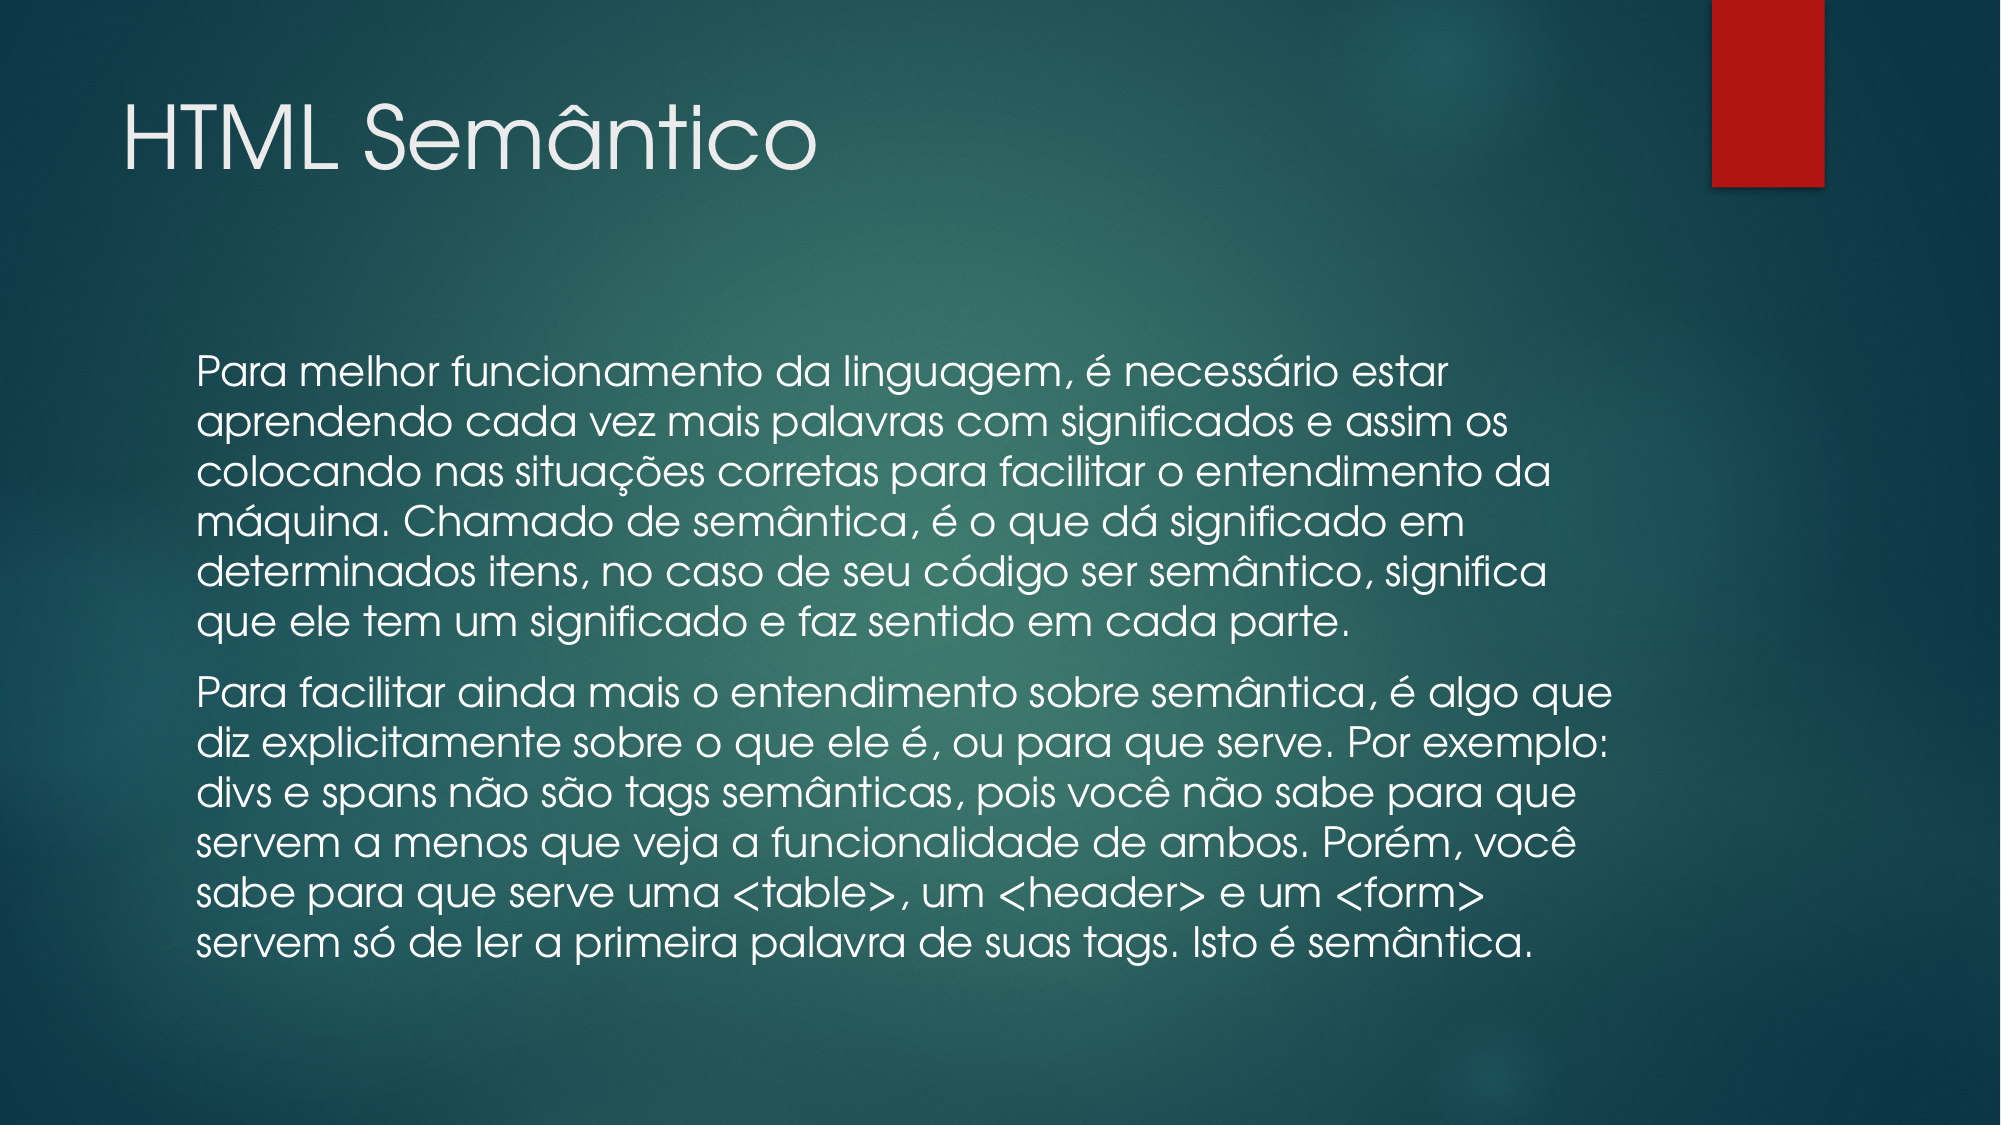

# HTML Semântico
Para melhor funcionamento da linguagem, é necessário estar aprendendo cada vez mais palavras com significados e assim os colocando nas situações corretas para facilitar o entendimento da máquina. Chamado de semântica, é o que dá significado em determinados itens, no caso de seu código ser semântico, significa que ele tem um significado e faz sentido em cada parte.
Para facilitar ainda mais o entendimento sobre semântica, é algo que diz explicitamente sobre o que ele é, ou para que serve. Por exemplo: divs e spans não são tags semânticas, pois você não sabe para que servem a menos que veja a funcionalidade de ambos. Porém, você sabe para que serve uma <table>, um <header> e um <form> servem só de ler a primeira palavra de suas tags. Isto é semântica.